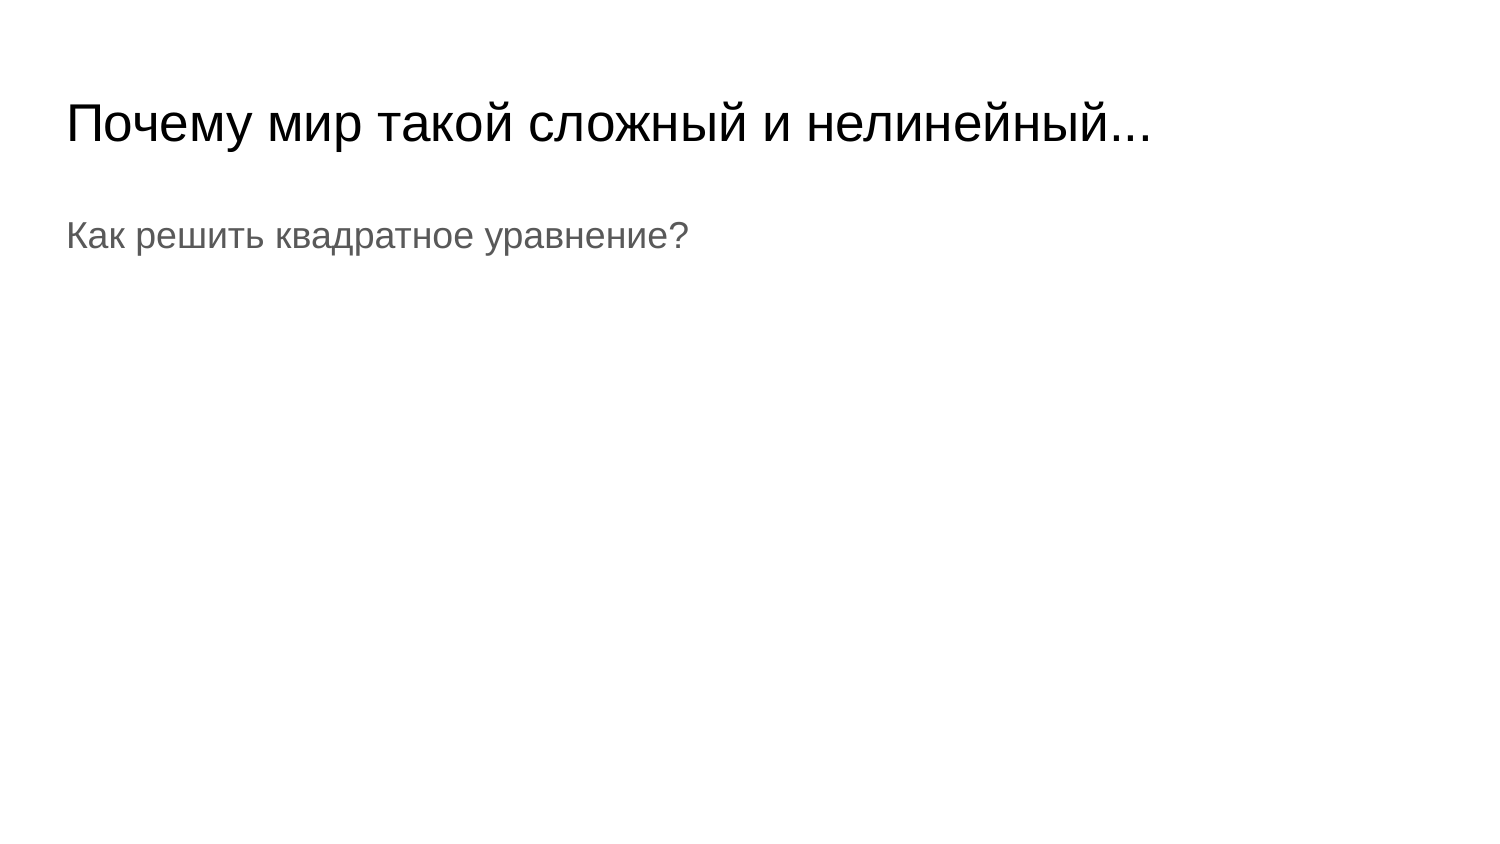

# Почему мир такой сложный и нелинейный...
Как решить квадратное уравнение?